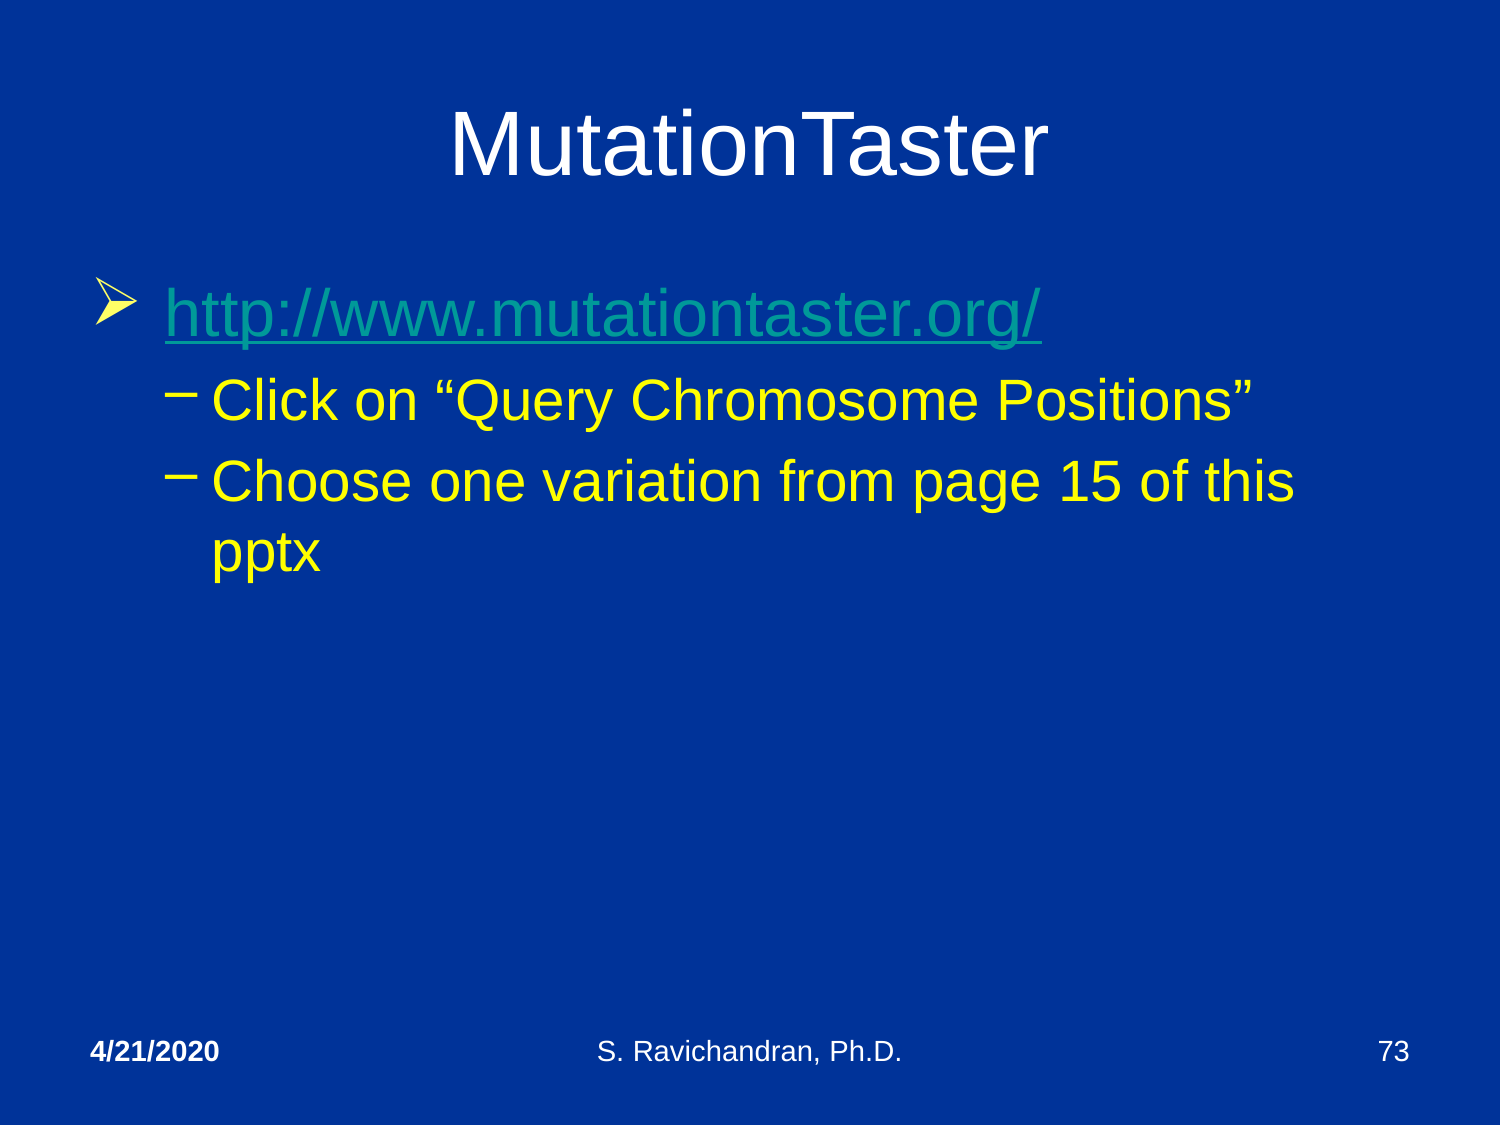

# MutationTaster
 http://www.mutationtaster.org/
Click on “Query Chromosome Positions”
Choose one variation from page 15 of this pptx
4/21/2020
S. Ravichandran, Ph.D.
73